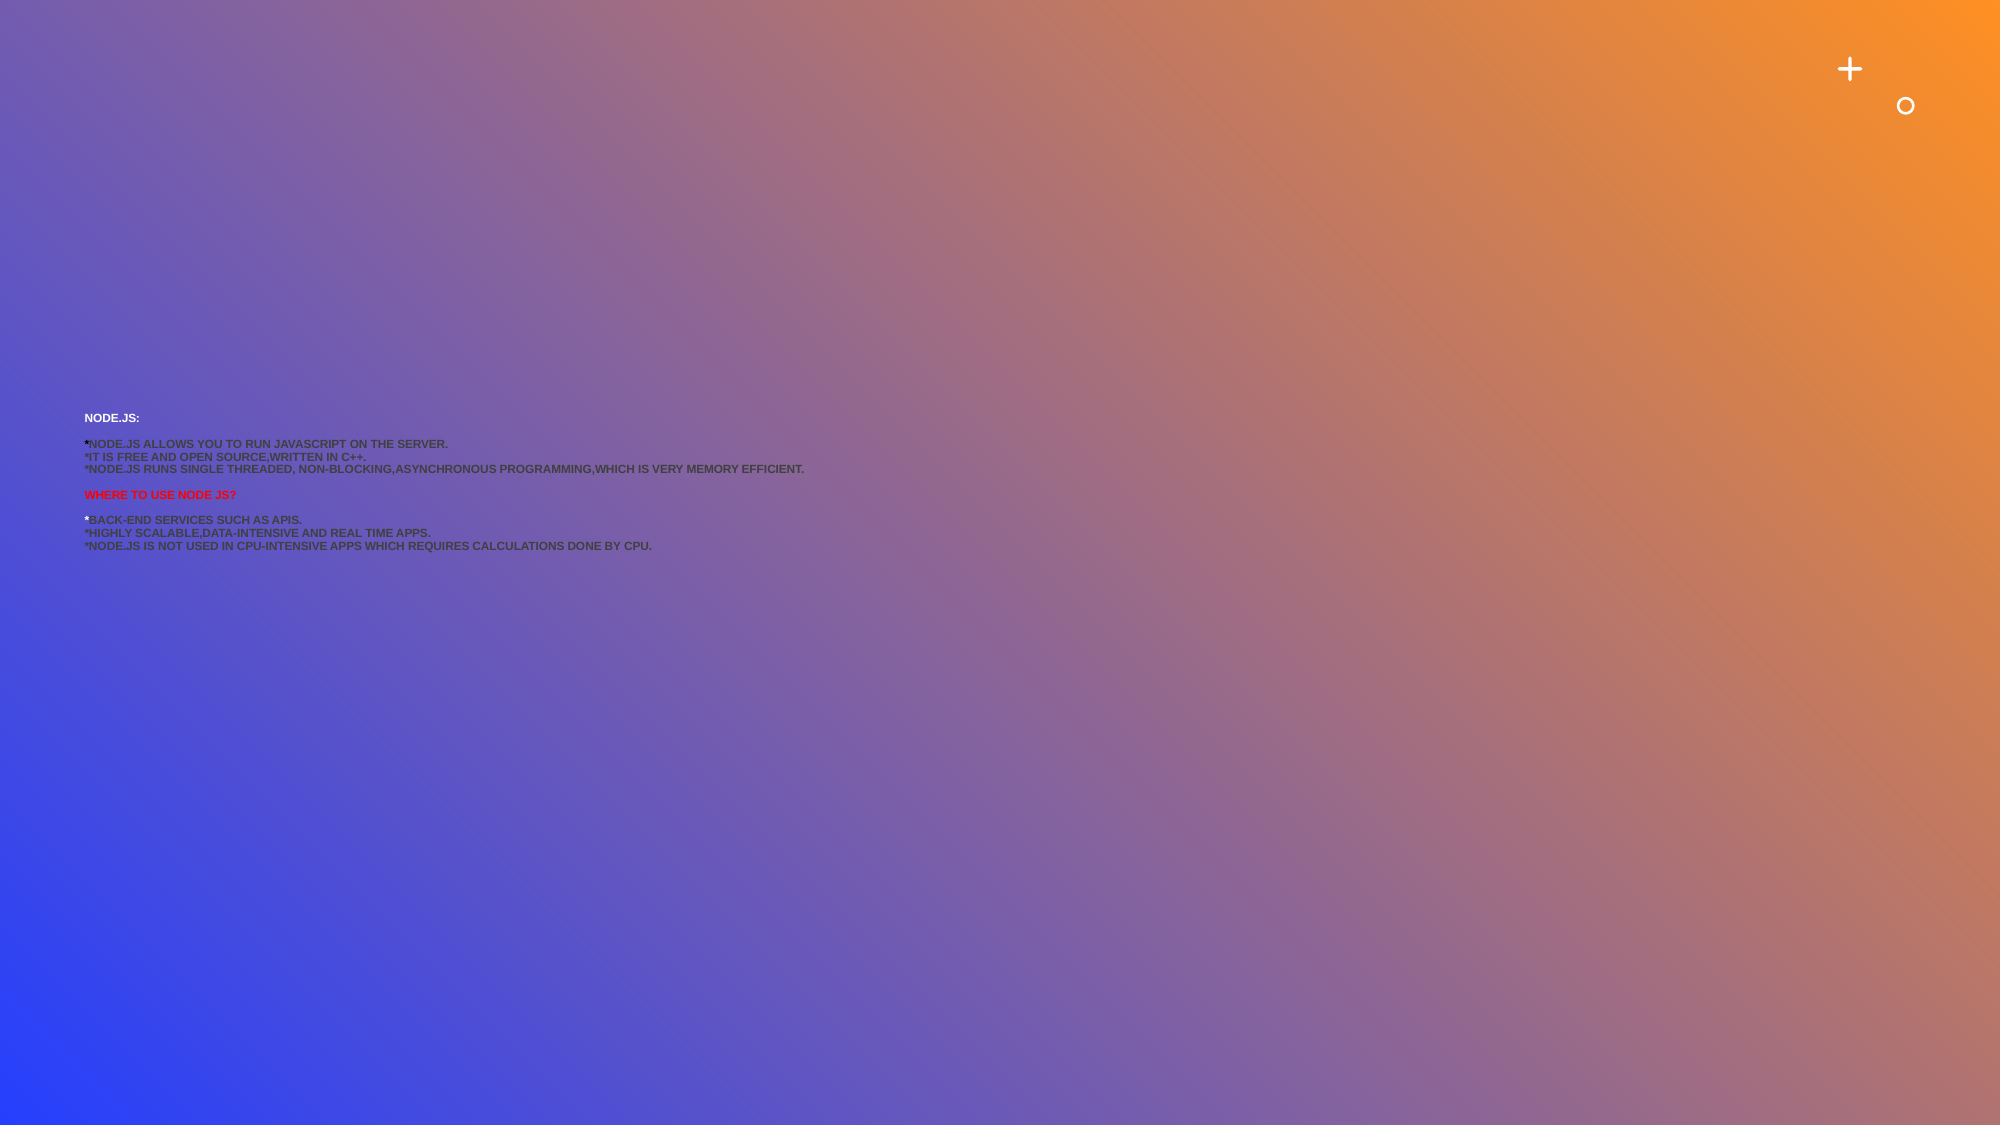

# NODE.JS: *NODE.JS ALLOWS YOU TO RUN JAVASCRIPT ON THE SERVER. *IT IS FREE AND OPEN SOURCE,WRITTEN IN C++. *NODE.JS RUNS SINGLE THREADED, NON-BLOCKING,ASYNCHRONOUS PROGRAMMING,WHICH IS VERY MEMORY EFFICIENT. WHERE TO USE NODE JS? *BACK-END SERVICES SUCH AS APIS. *HIGHLY SCALABLE,DATA-INTENSIVE AND REAL TIME APPS. *NODE.JS IS NOT USED IN CPU-INTENSIVE APPS WHICH REQUIRES CALCULATIONS DONE BY CPU.